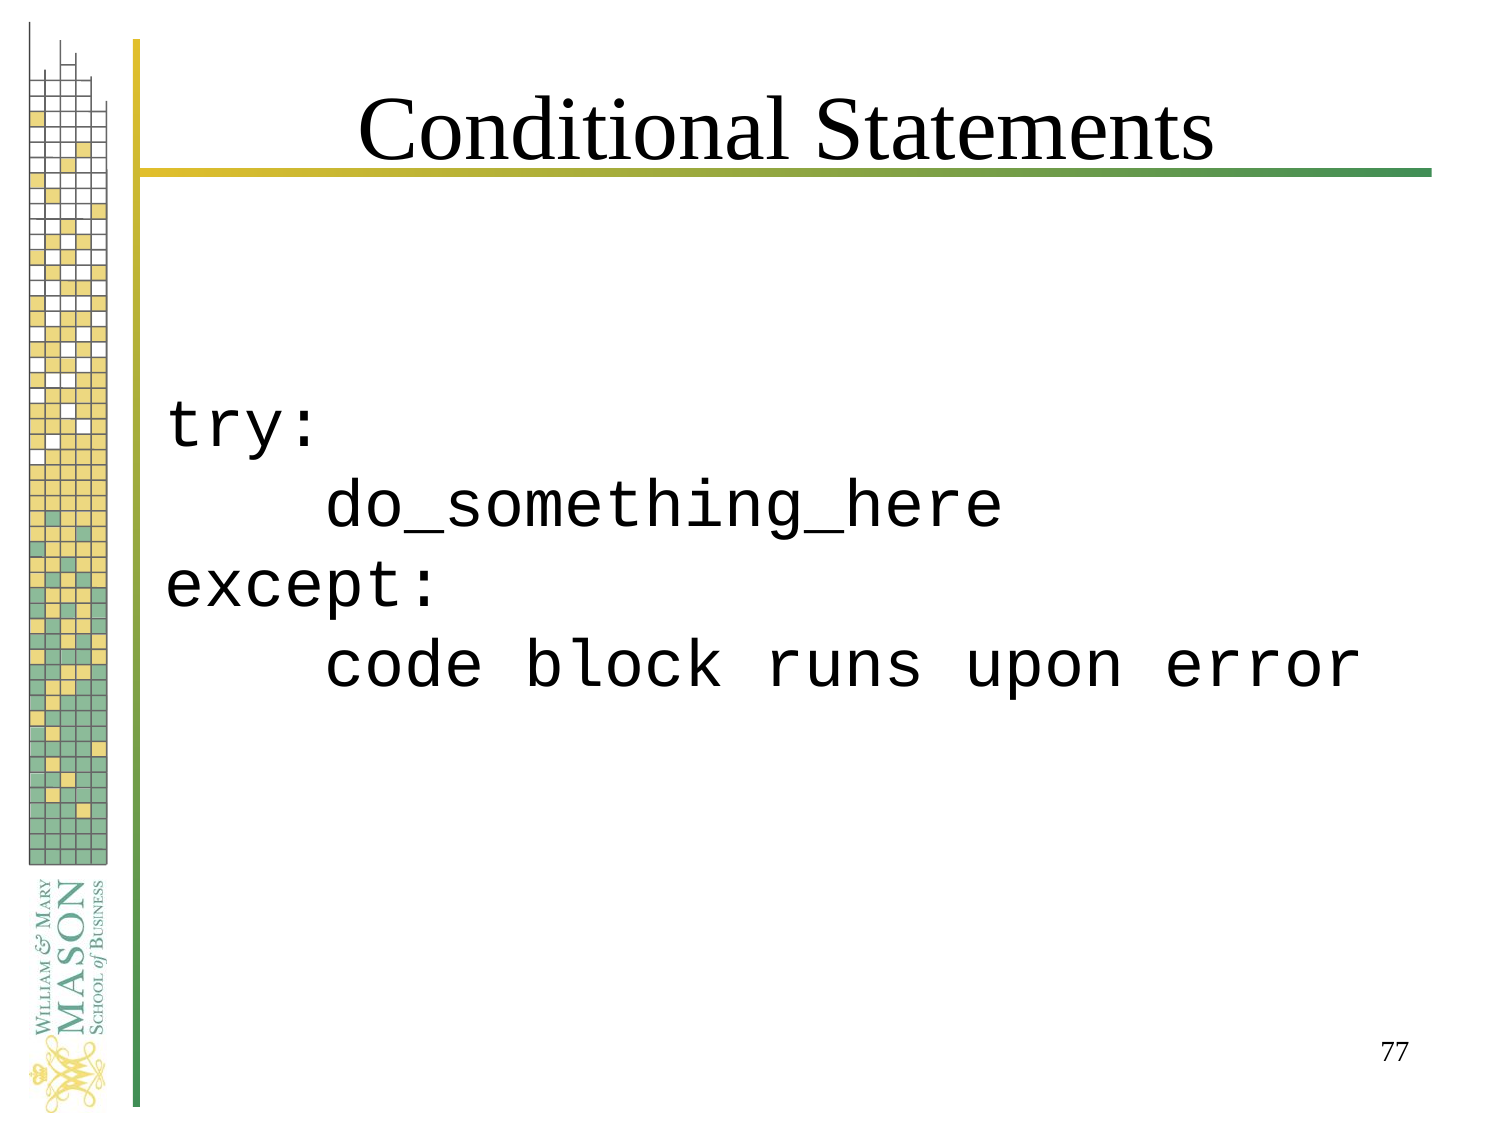

# Conditional Statements
try:
    do_something_here
except:
    code block runs upon error

77